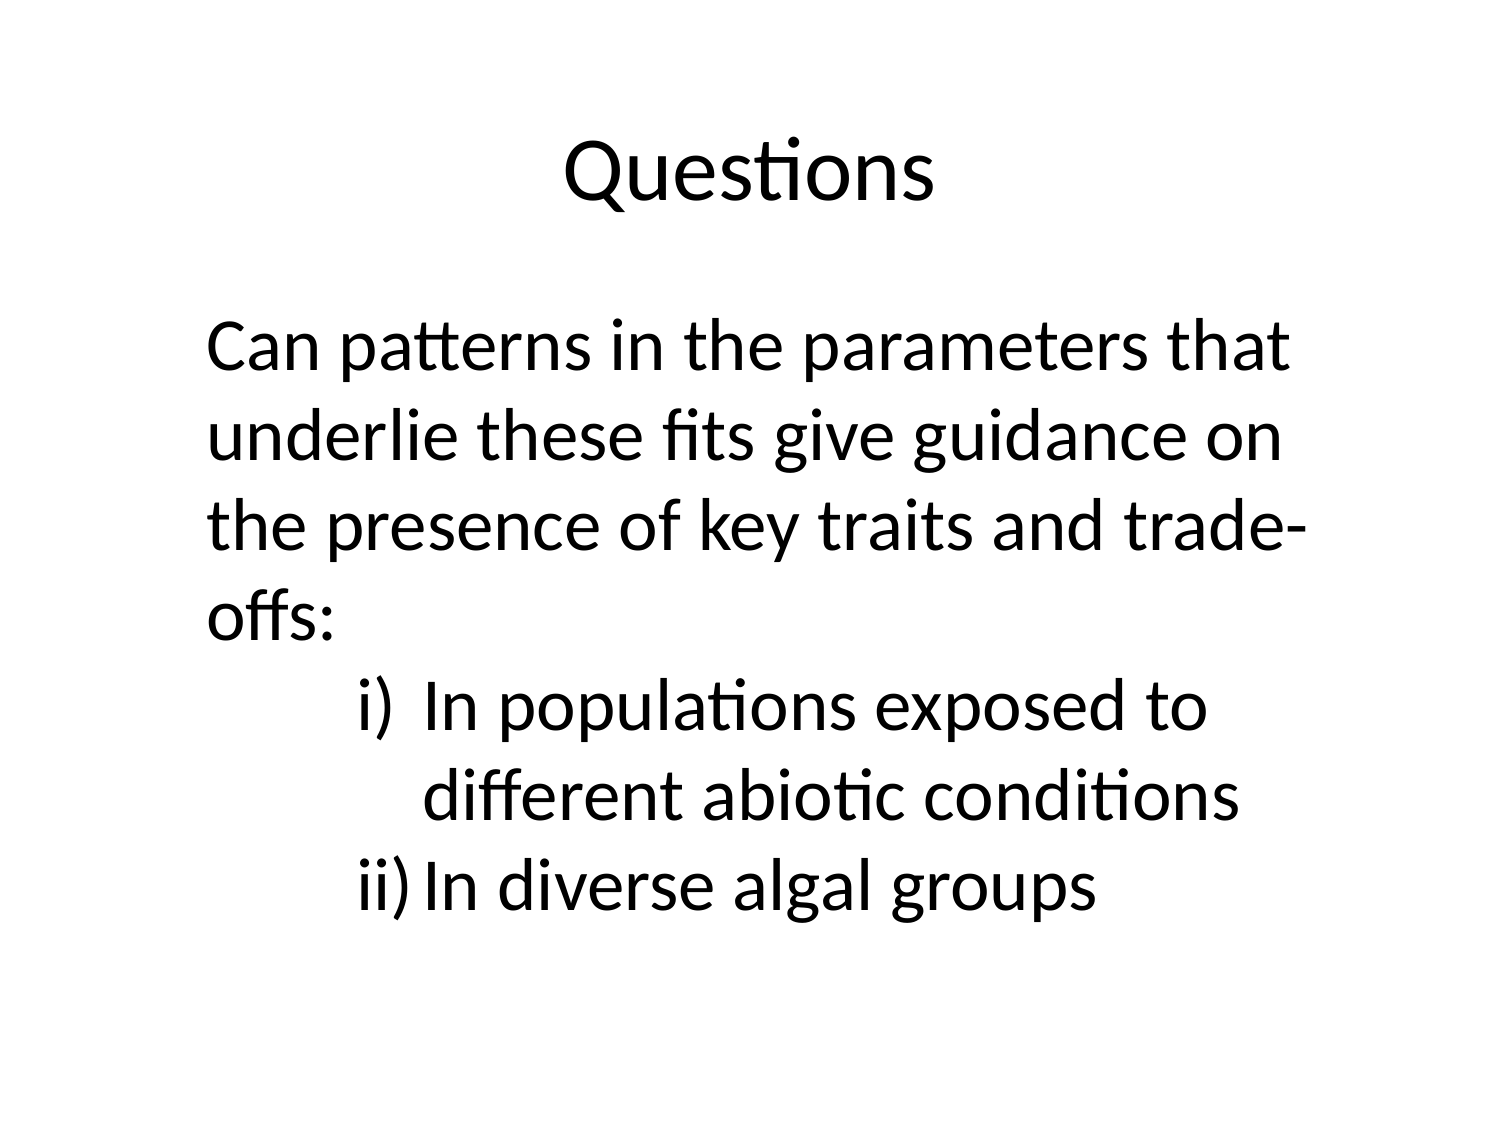

# Questions
Can patterns in the parameters that underlie these fits give guidance on the presence of key traits and trade-offs:
In populations exposed to different abiotic conditions
In diverse algal groups